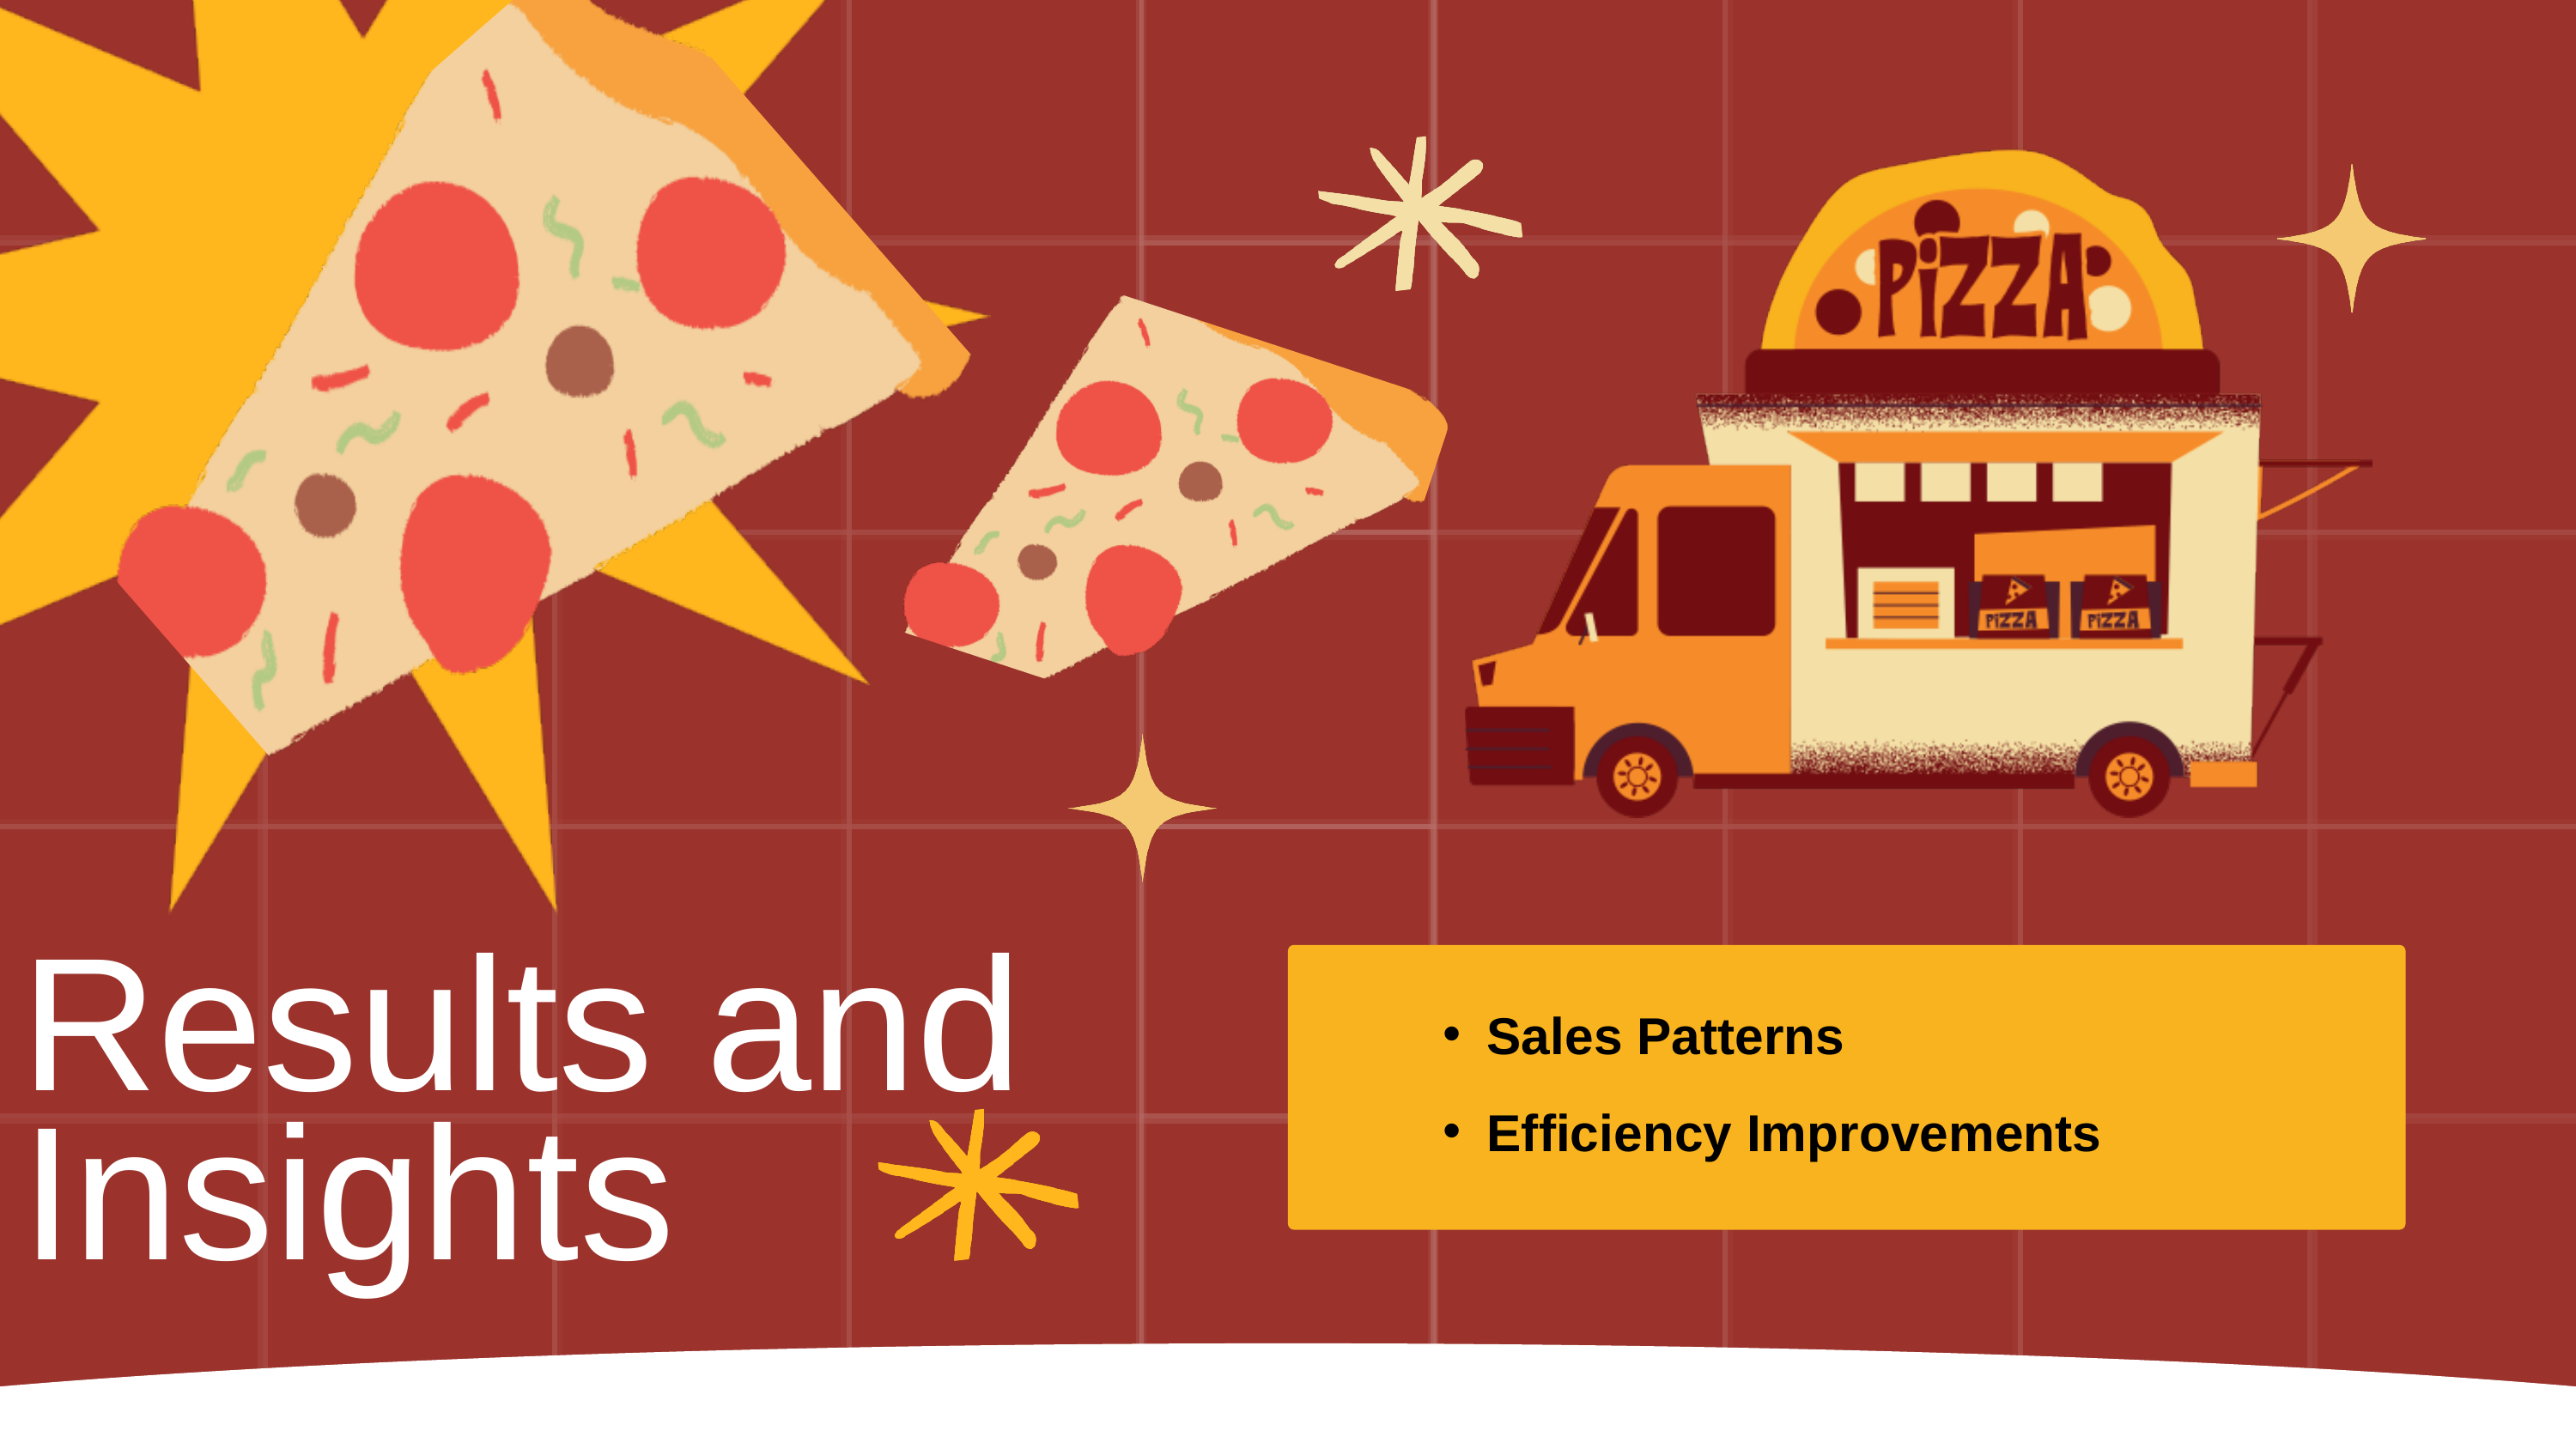

Results and Insights
Sales Patterns
Efficiency Improvements